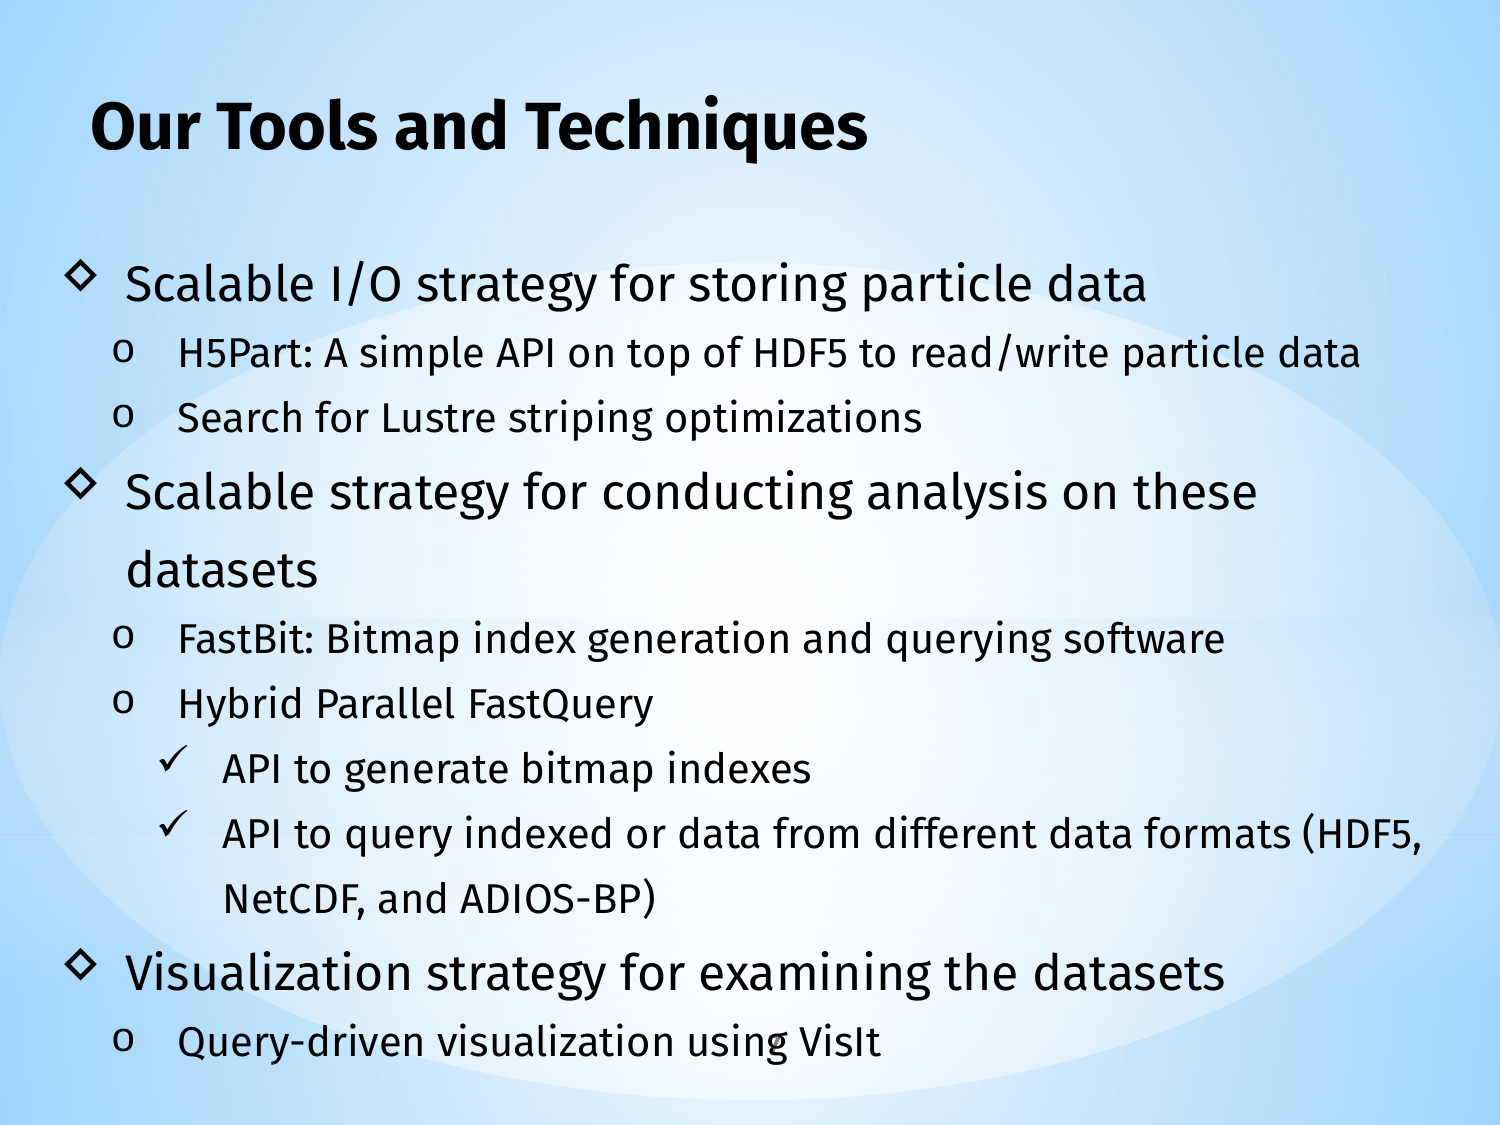

# Our Tools and Techniques
Scalable I/O strategy for storing particle data
H5Part: A simple API on top of HDF5 to read/write particle data
Search for Lustre striping optimizations
Scalable strategy for conducting analysis on these datasets
FastBit: Bitmap index generation and querying software
Hybrid Parallel FastQuery
API to generate bitmap indexes
API to query indexed or data from different data formats (HDF5, NetCDF, and ADIOS-BP)
Visualization strategy for examining the datasets
Query-driven visualization using VisIt
7